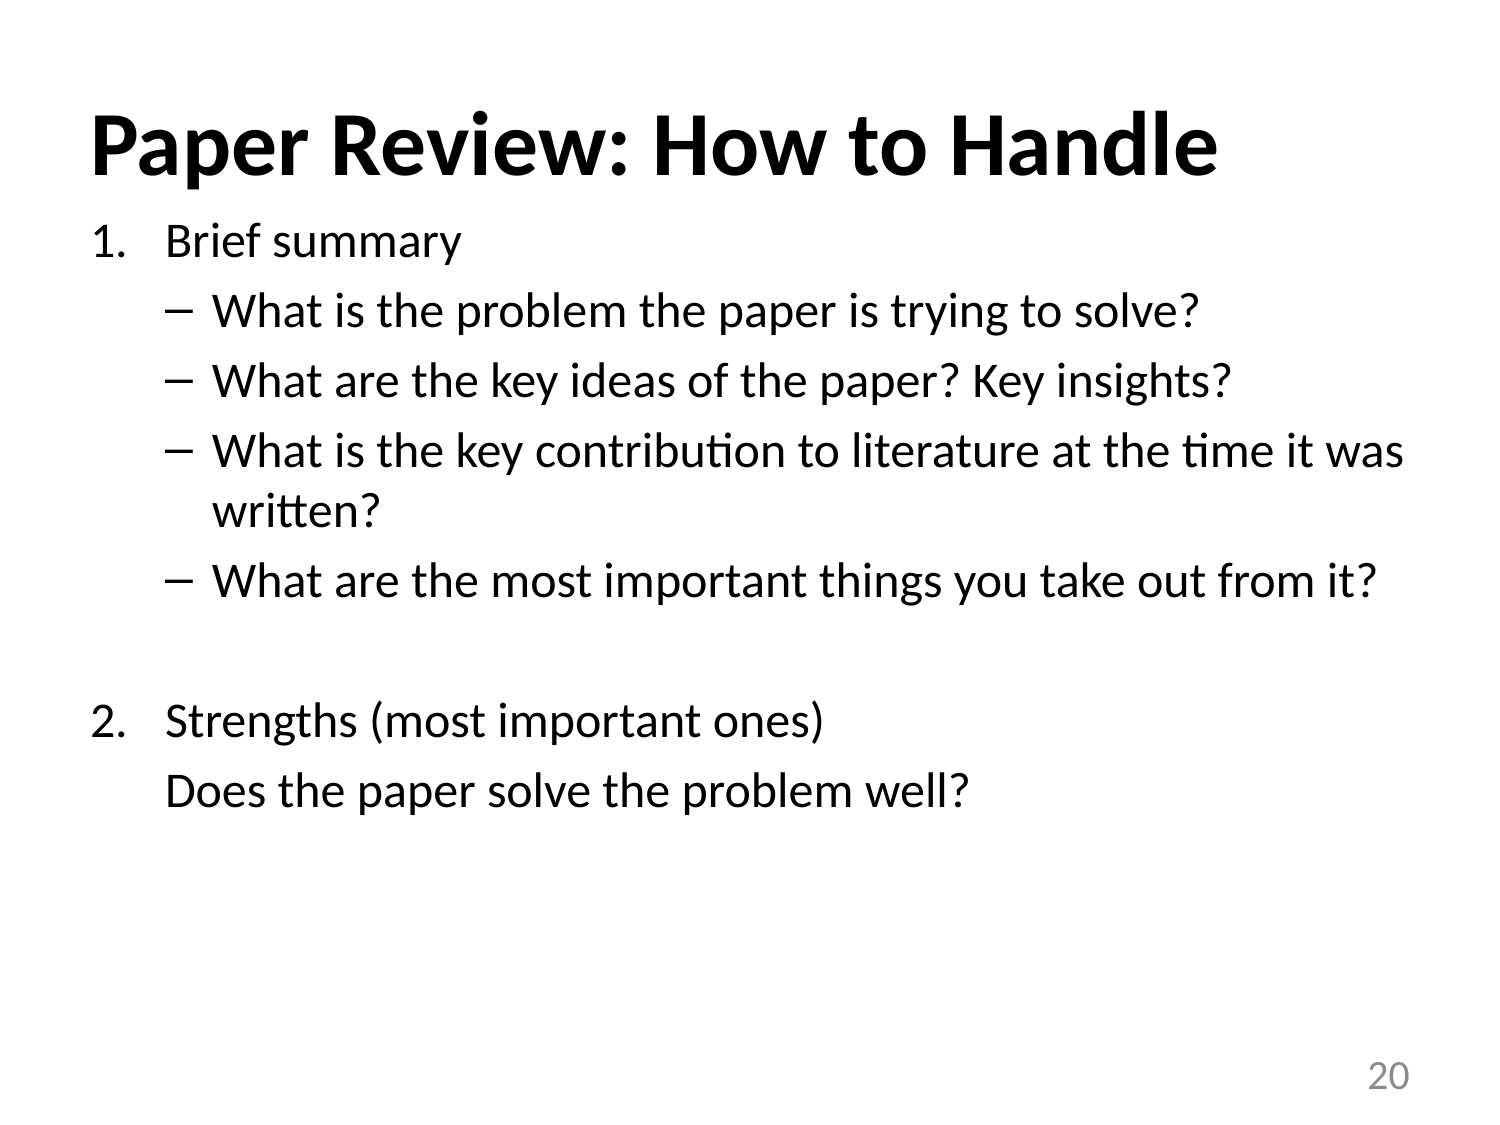

# Paper Review: How to Handle
Brief summary
What is the problem the paper is trying to solve?
What are the key ideas of the paper? Key insights?
What is the key contribution to literature at the time it was written?
What are the most important things you take out from it?

Strengths (most important ones)
Does the paper solve the problem well?

20